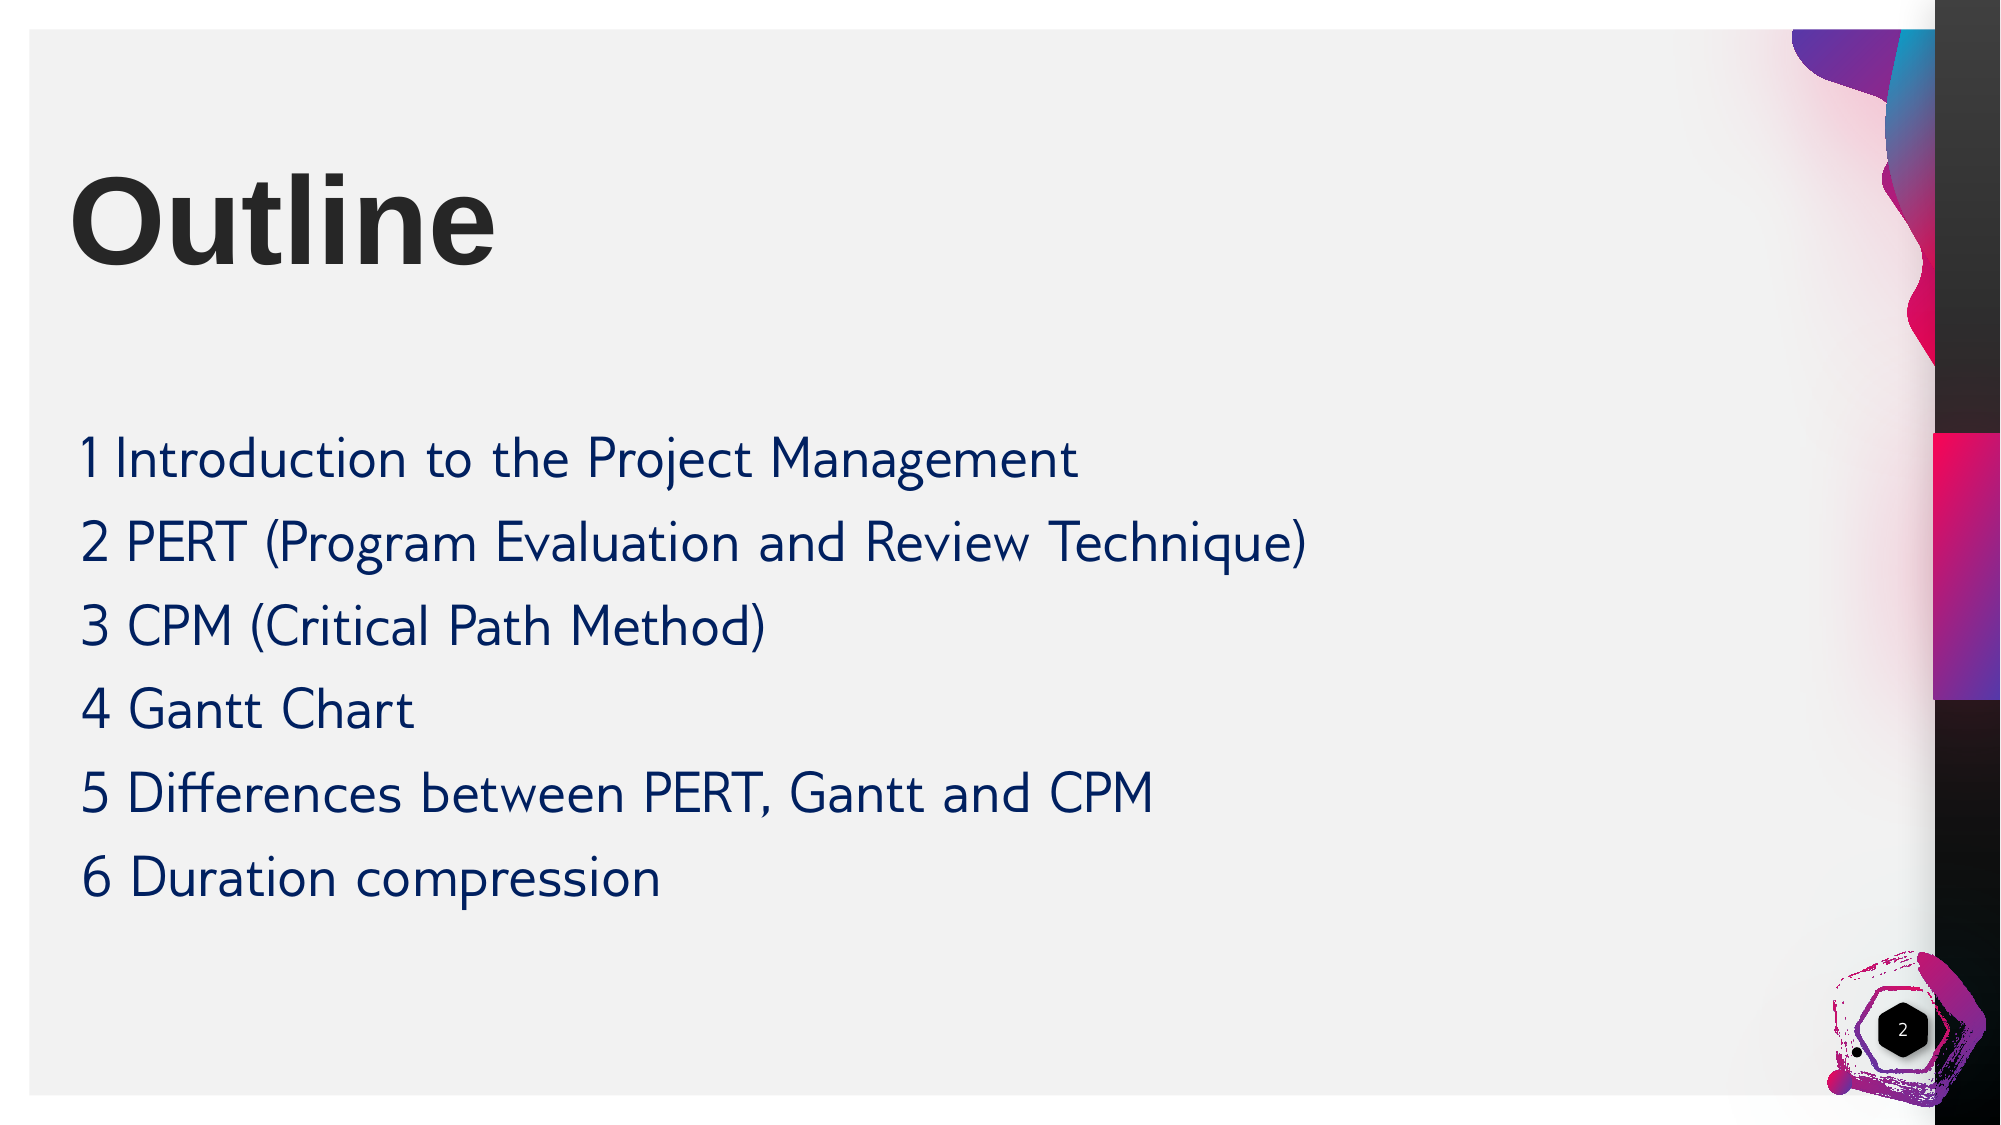

# Outline
1 Introduction to the Project Management
2 PERT (Program Evaluation and Review Technique)
3 CPM (Critical Path Method)
4 Gantt Chart
5 Differences between PERT, Gantt and CPM
6 Duration compression

2